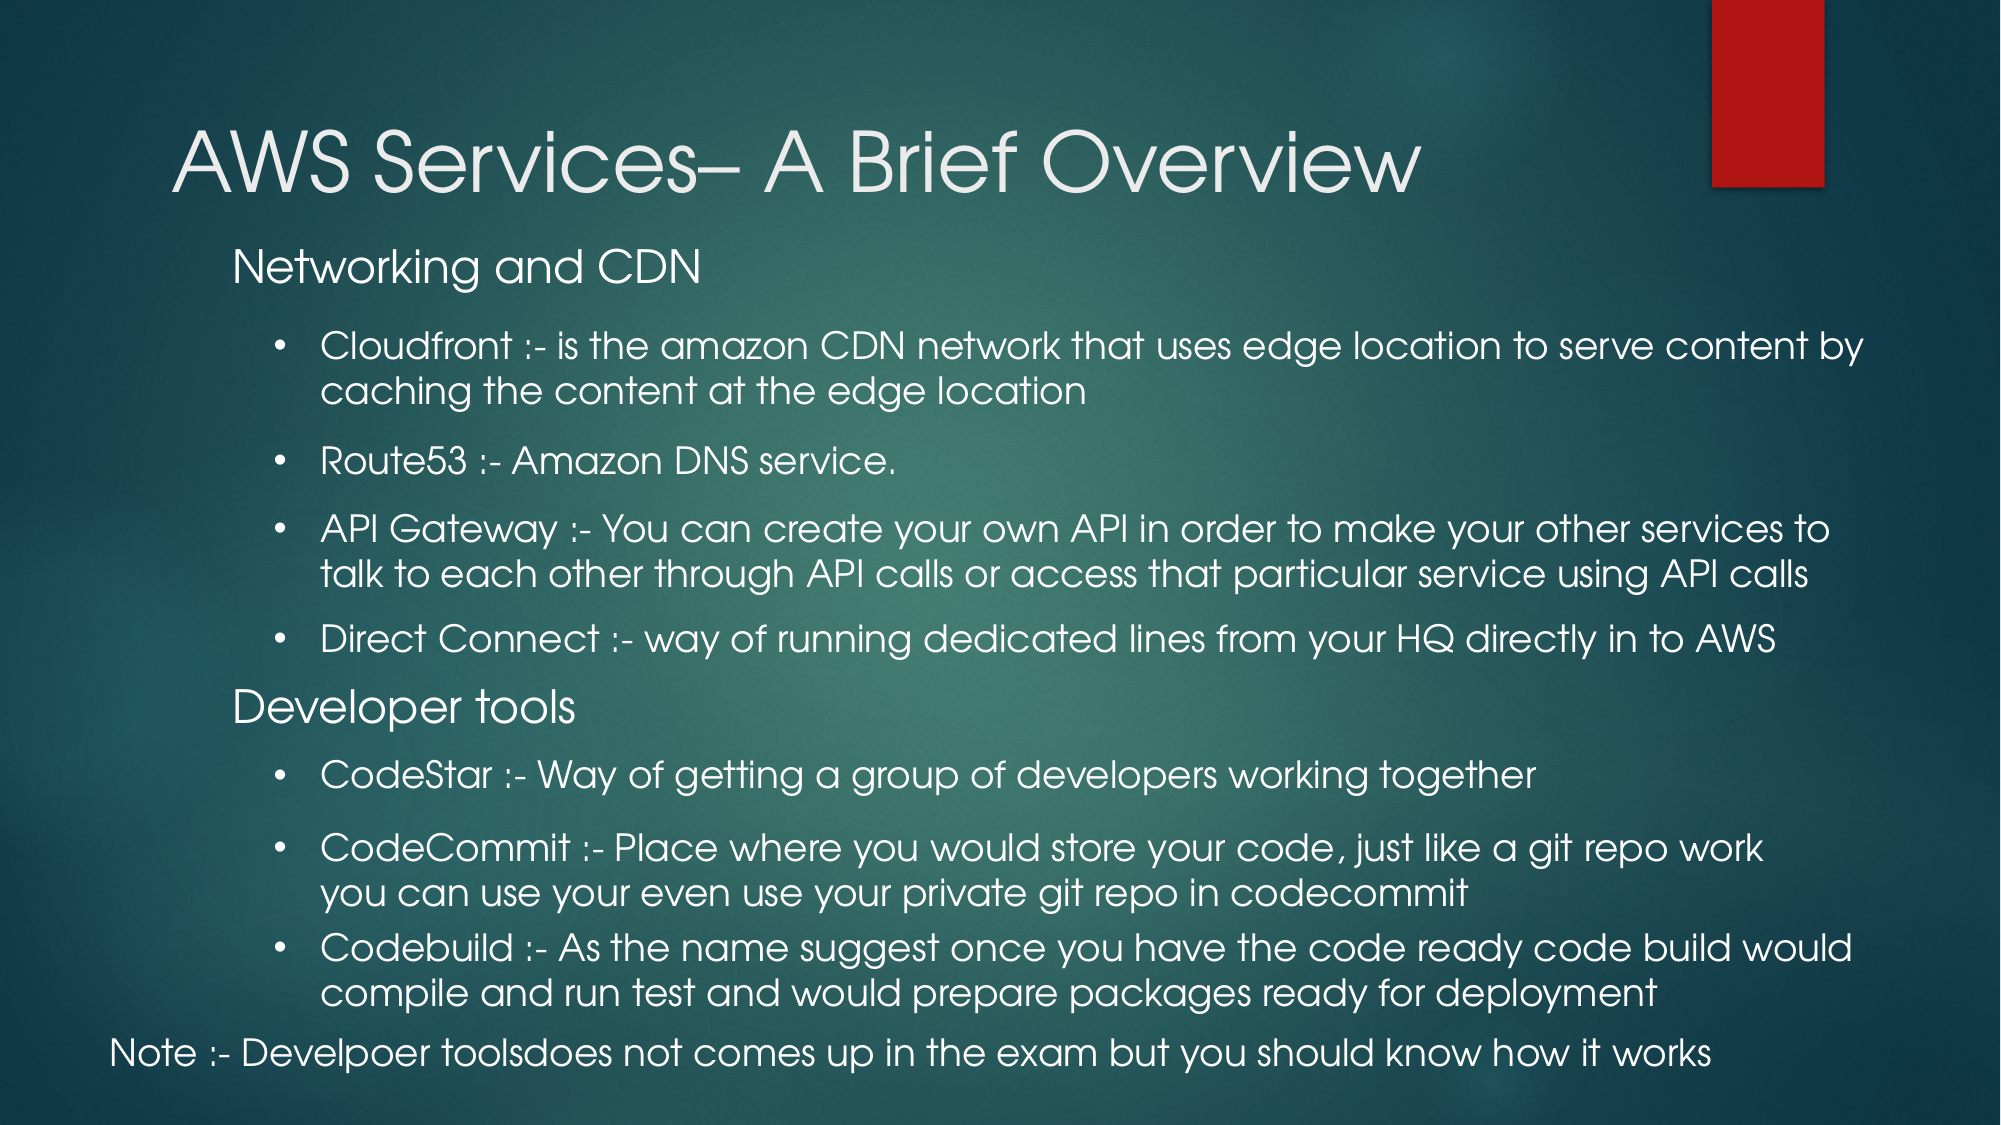

# AWS Services– A Brief Overview
Networking and CDN

Cloudfront :- is the amazon CDN network that uses edge location to serve content by caching the content at the edge location
Route53 :- Amazon DNS service.
API Gateway :- You can create your own API in order to make your other services to talk to each other through API calls or access that particular service using API calls
Direct Connect :- way of running dedicated lines from your HQ directly in to AWS
Developer tools
CodeStar :- Way of getting a group of developers working together
CodeCommit :- Place where you would store your code, just like a git repo work you can use your even use your private git repo in codecommit

Codebuild :- As the name suggest once you have the code ready code build would compile and run test and would prepare packages ready for deployment
Note :- Develpoer toolsdoes not comes up in the exam but you should know how it works